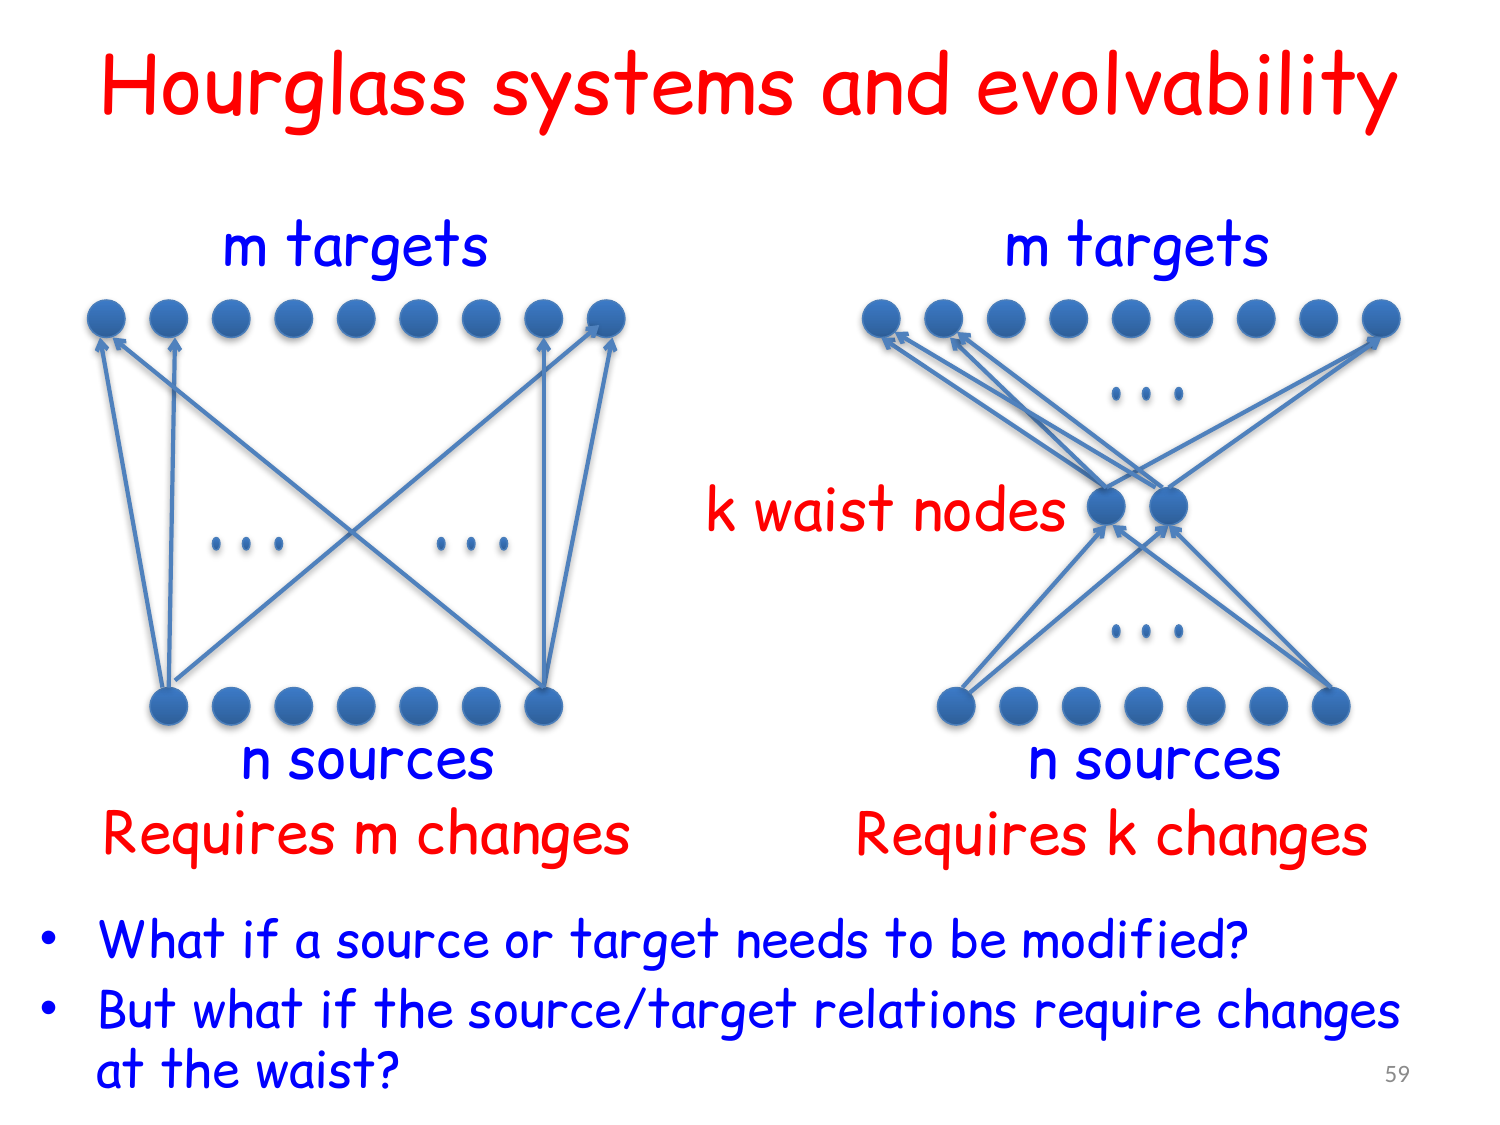

# Hourglass systems and evolvability
m targets
m targets

k waist nodes

n sources
n sources
Requires m changes
Requires k changes
What if a source or target needs to be modified?
But what if the source/target relations require changes at the waist?
59